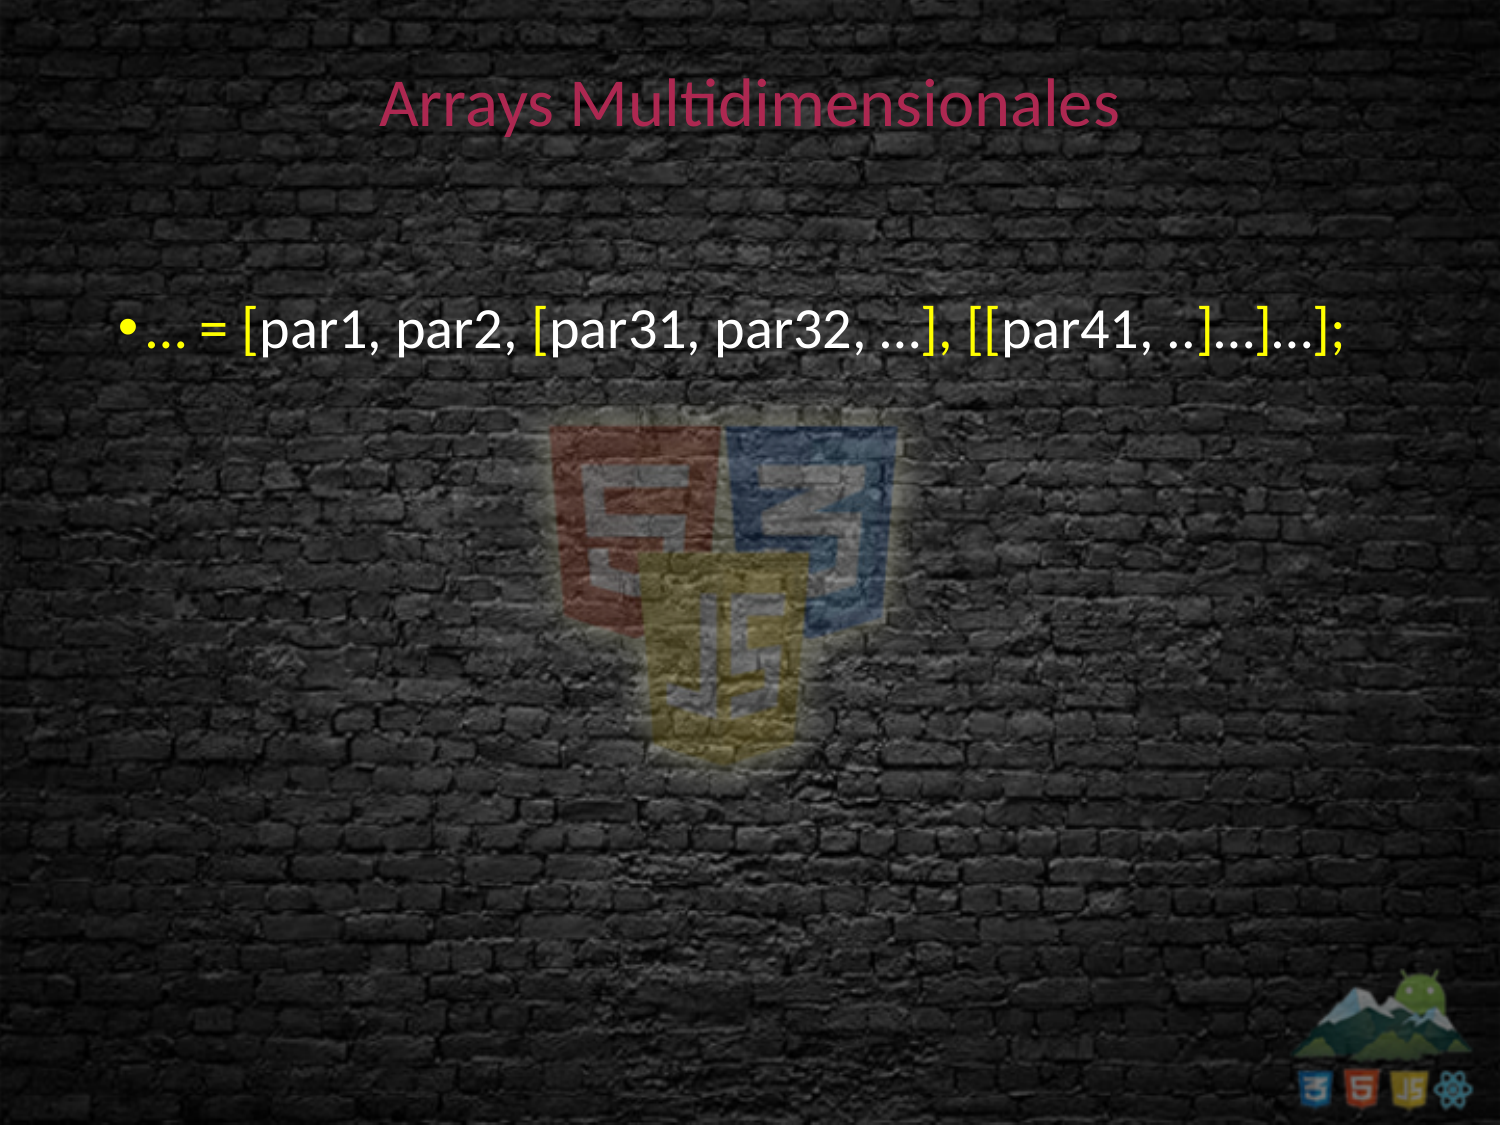

# Arrays Multidimensionales
… = [par1, par2, [par31, par32, …], [[par41, ..]…]…];